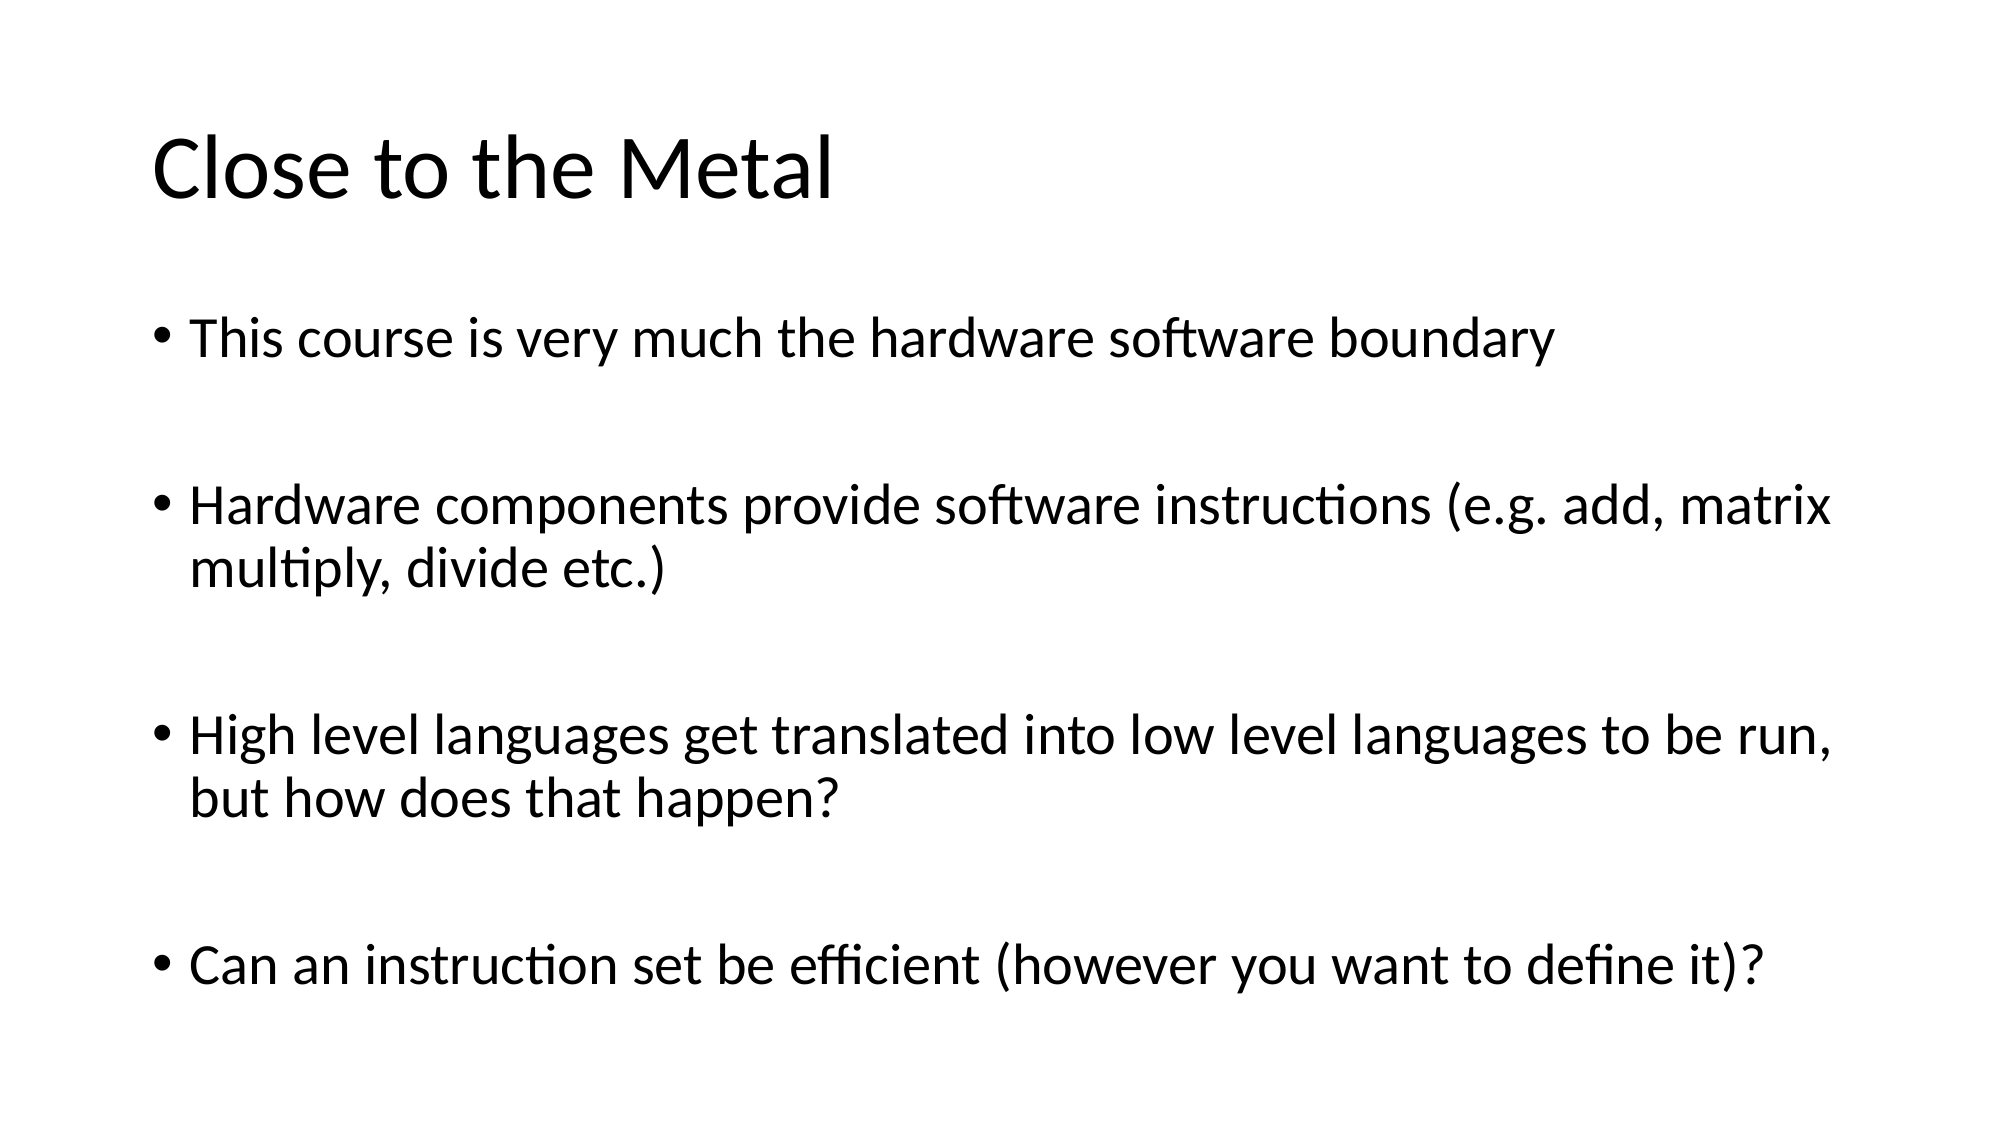

# Close to the Metal
This course is very much the hardware software boundary

Hardware components provide software instructions (e.g. add, matrix multiply, divide etc.)

High level languages get translated into low level languages to be run, but how does that happen?

Can an instruction set be efficient (however you want to define it)?